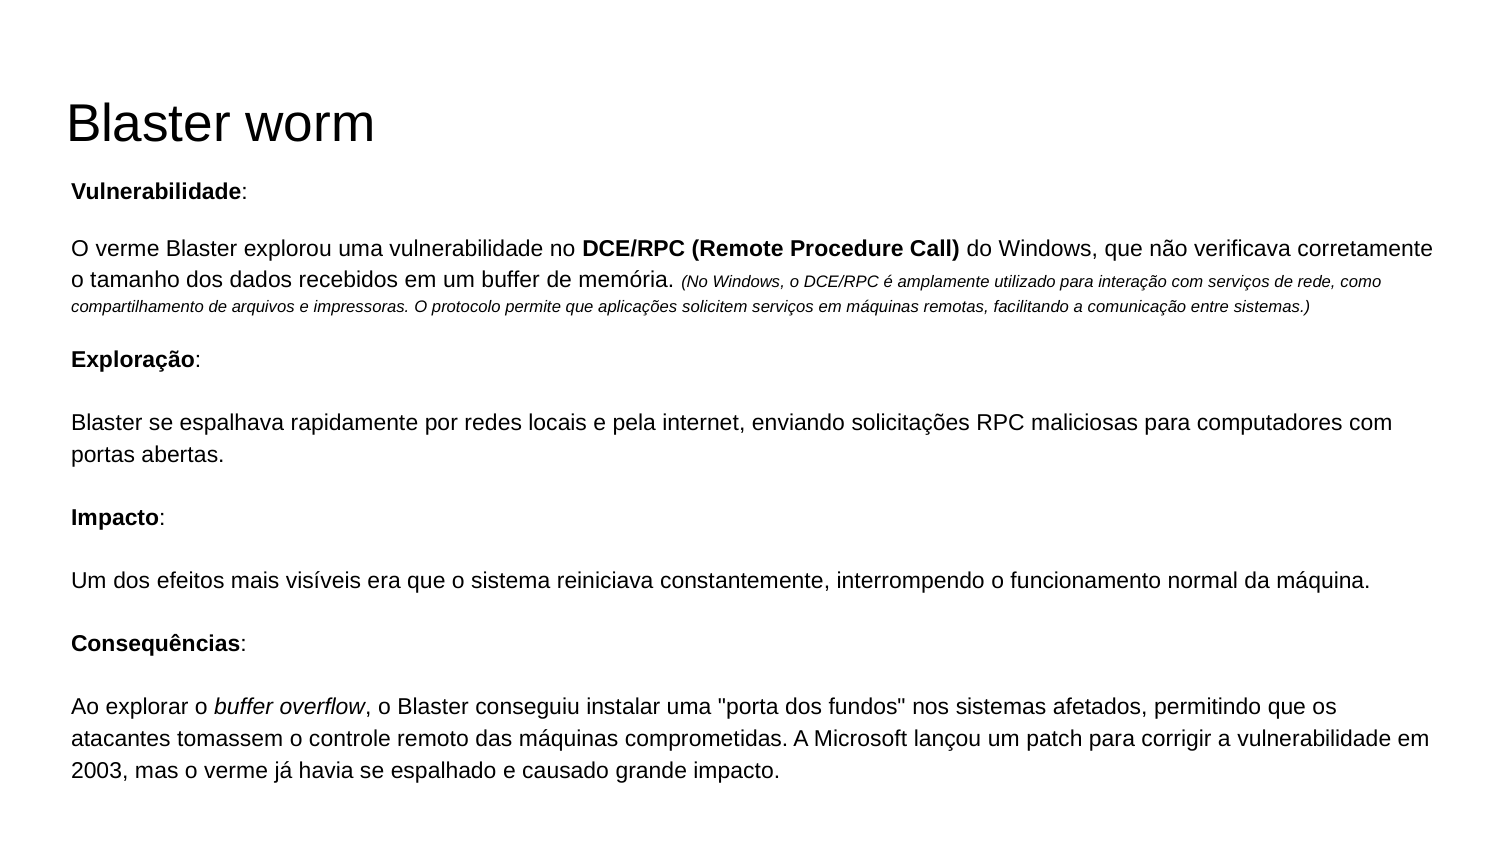

# Blaster worm
Vulnerabilidade:
O verme Blaster explorou uma vulnerabilidade no DCE/RPC (Remote Procedure Call) do Windows, que não verificava corretamente o tamanho dos dados recebidos em um buffer de memória. (No Windows, o DCE/RPC é amplamente utilizado para interação com serviços de rede, como compartilhamento de arquivos e impressoras. O protocolo permite que aplicações solicitem serviços em máquinas remotas, facilitando a comunicação entre sistemas.)
Exploração:
Blaster se espalhava rapidamente por redes locais e pela internet, enviando solicitações RPC maliciosas para computadores com portas abertas.

Impacto:

Um dos efeitos mais visíveis era que o sistema reiniciava constantemente, interrompendo o funcionamento normal da máquina.

Consequências:
Ao explorar o buffer overflow, o Blaster conseguiu instalar uma "porta dos fundos" nos sistemas afetados, permitindo que os atacantes tomassem o controle remoto das máquinas comprometidas. A Microsoft lançou um patch para corrigir a vulnerabilidade em 2003, mas o verme já havia se espalhado e causado grande impacto.